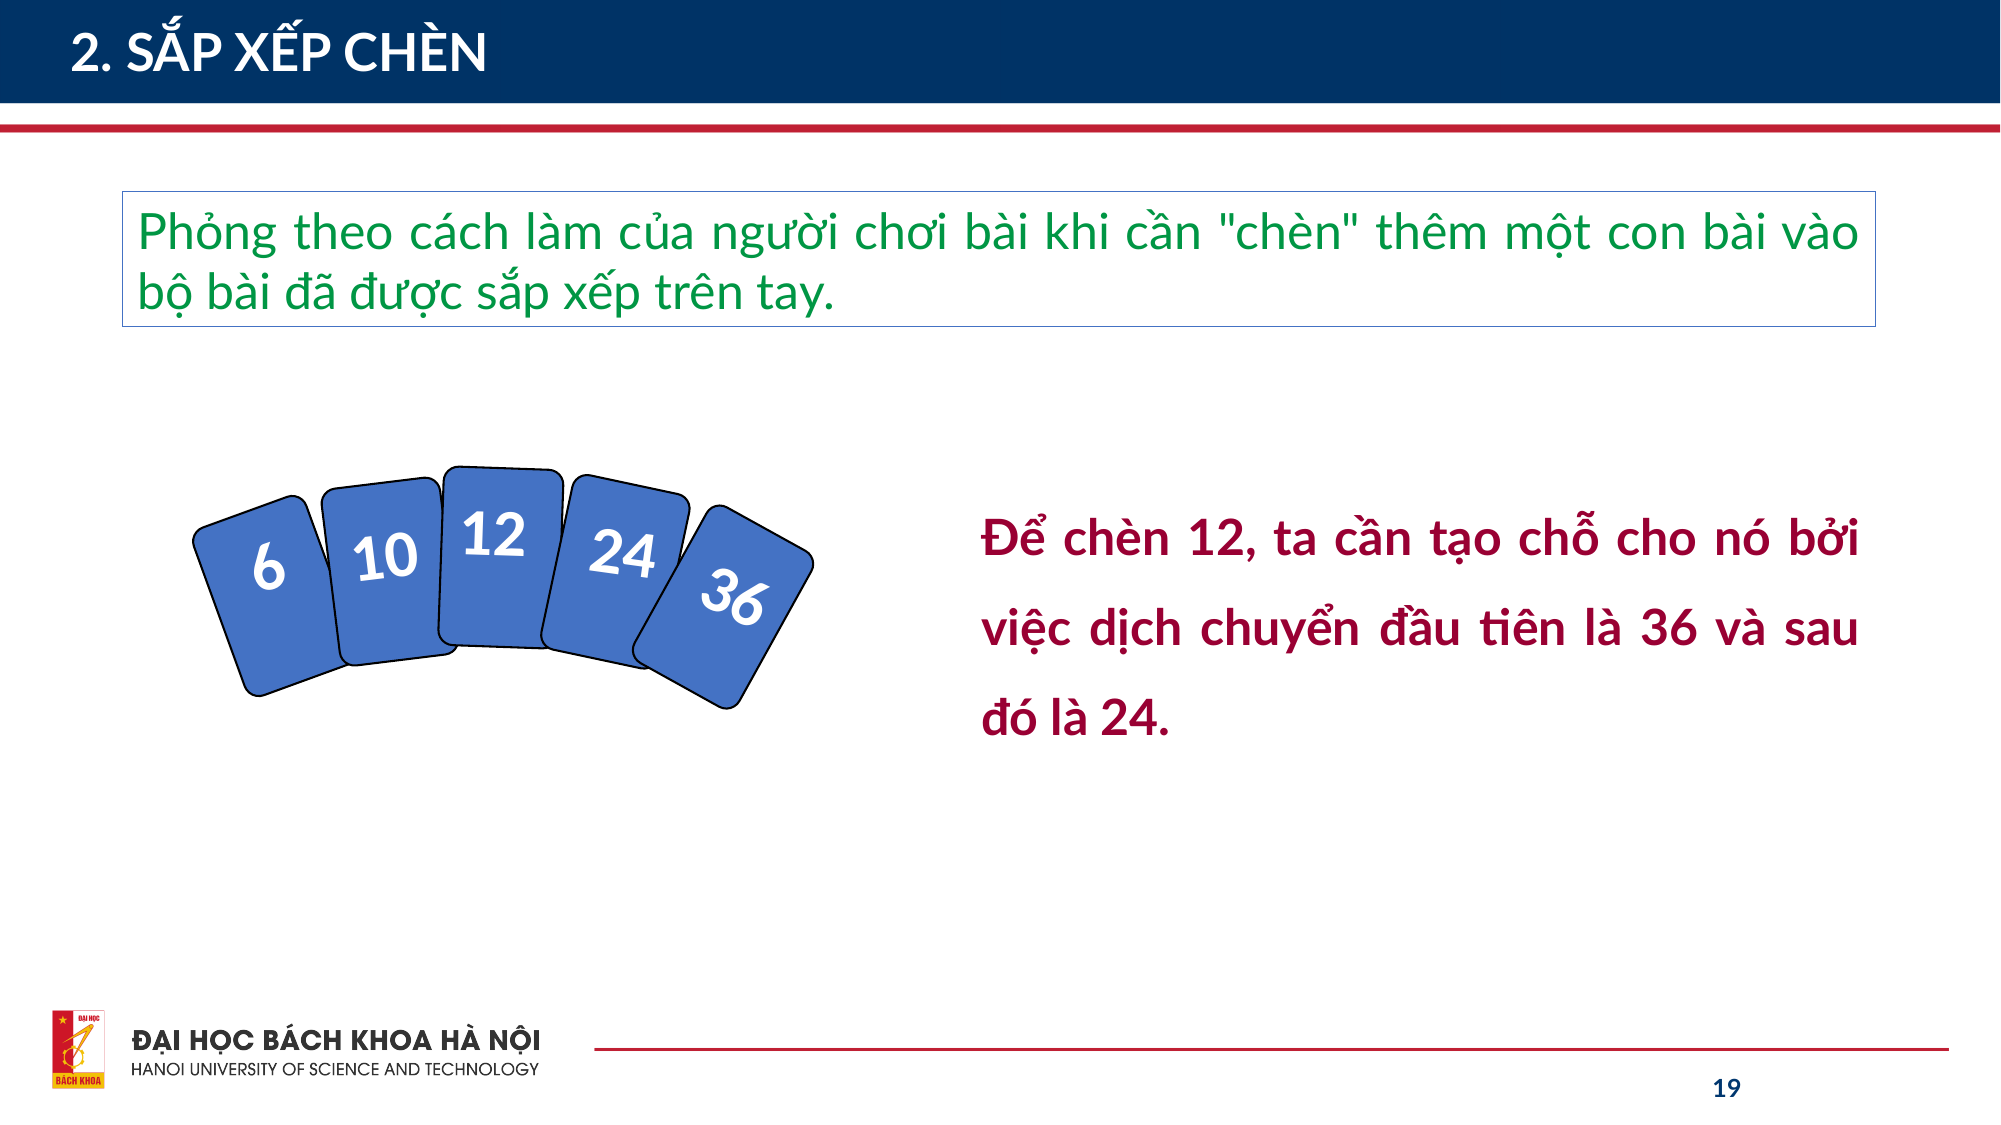

# 2. SẮP XẾP CHÈN

Phỏng theo cách làm của người chơi bài khi cần "chèn" thêm một con bài vào bộ bài đã được sắp xếp trên tay.

12

24

36
10

6
Để chèn 12, ta cần tạo chỗ cho nó bởi việc dịch chuyển đầu tiên là 36 và sau đó là 24.
19